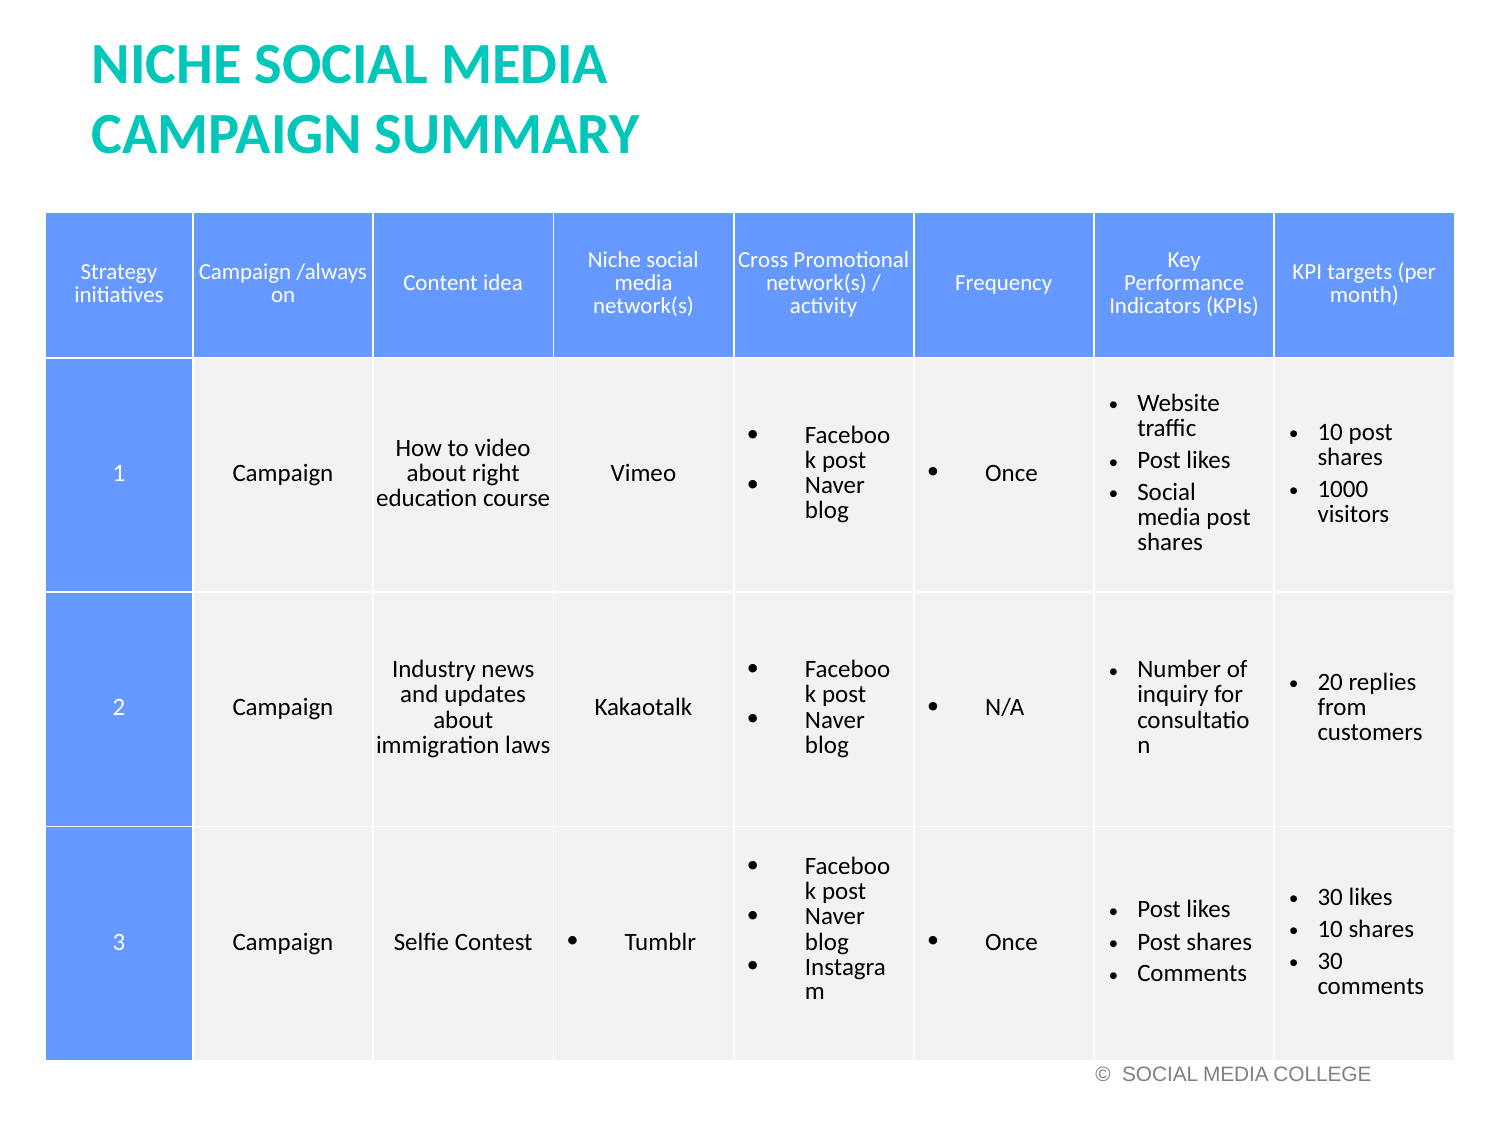

NICHE SOCIAL MEDIA
CAMPAIGN SUMMARY
| Strategy initiatives | Campaign /always on | Content idea | Niche social media network(s) | Cross Promotional network(s) / activity | Frequency | Key Performance Indicators (KPIs) | KPI targets (per month) |
| --- | --- | --- | --- | --- | --- | --- | --- |
| 1 | Campaign | How to video about right education course | Vimeo | Facebook post Naver blog | Once | Website traffic Post likes Social media post shares | 10 post shares 1000 visitors |
| 2 | Campaign | Industry news and updates about immigration laws | Kakaotalk | Facebook post Naver blog | N/A | Number of inquiry for consultation | 20 replies from customers |
| 3 | Campaign | Selfie Contest | Tumblr | Facebook post Naver blog Instagram | Once | Post likes Post shares Comments | 30 likes 10 shares 30 comments |
 ©  SOCIAL MEDIA COLLEGE